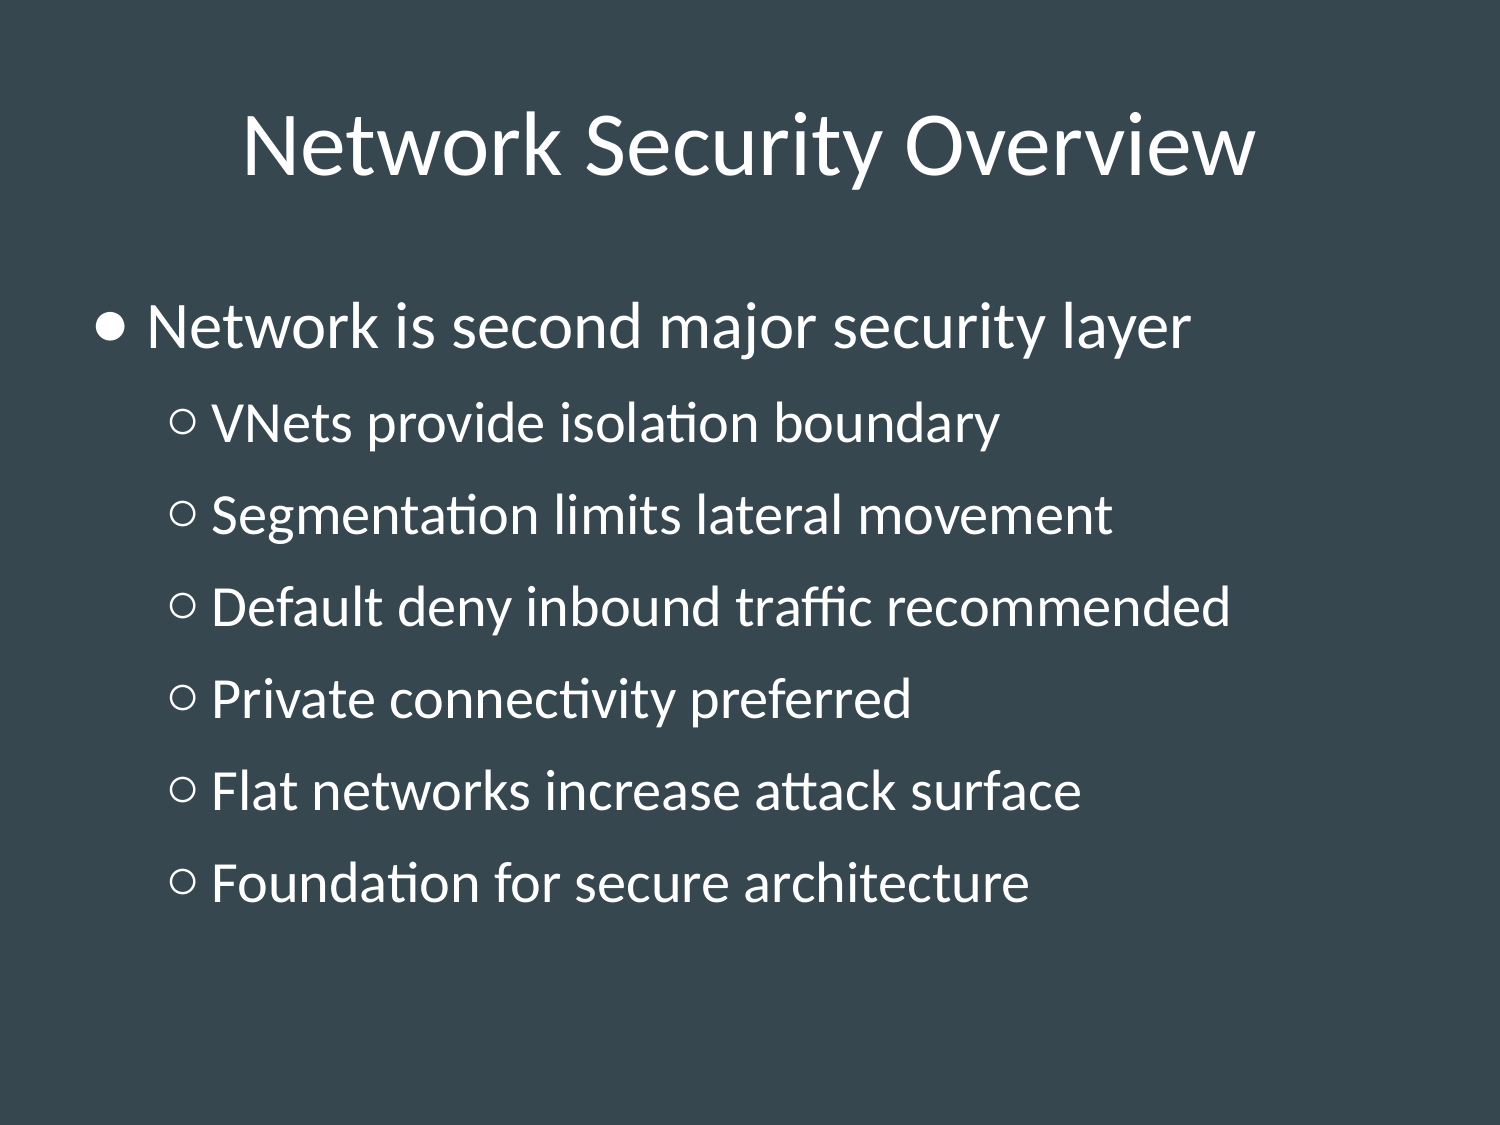

# Network Security Overview
Network is second major security layer
VNets provide isolation boundary
Segmentation limits lateral movement
Default deny inbound traffic recommended
Private connectivity preferred
Flat networks increase attack surface
Foundation for secure architecture